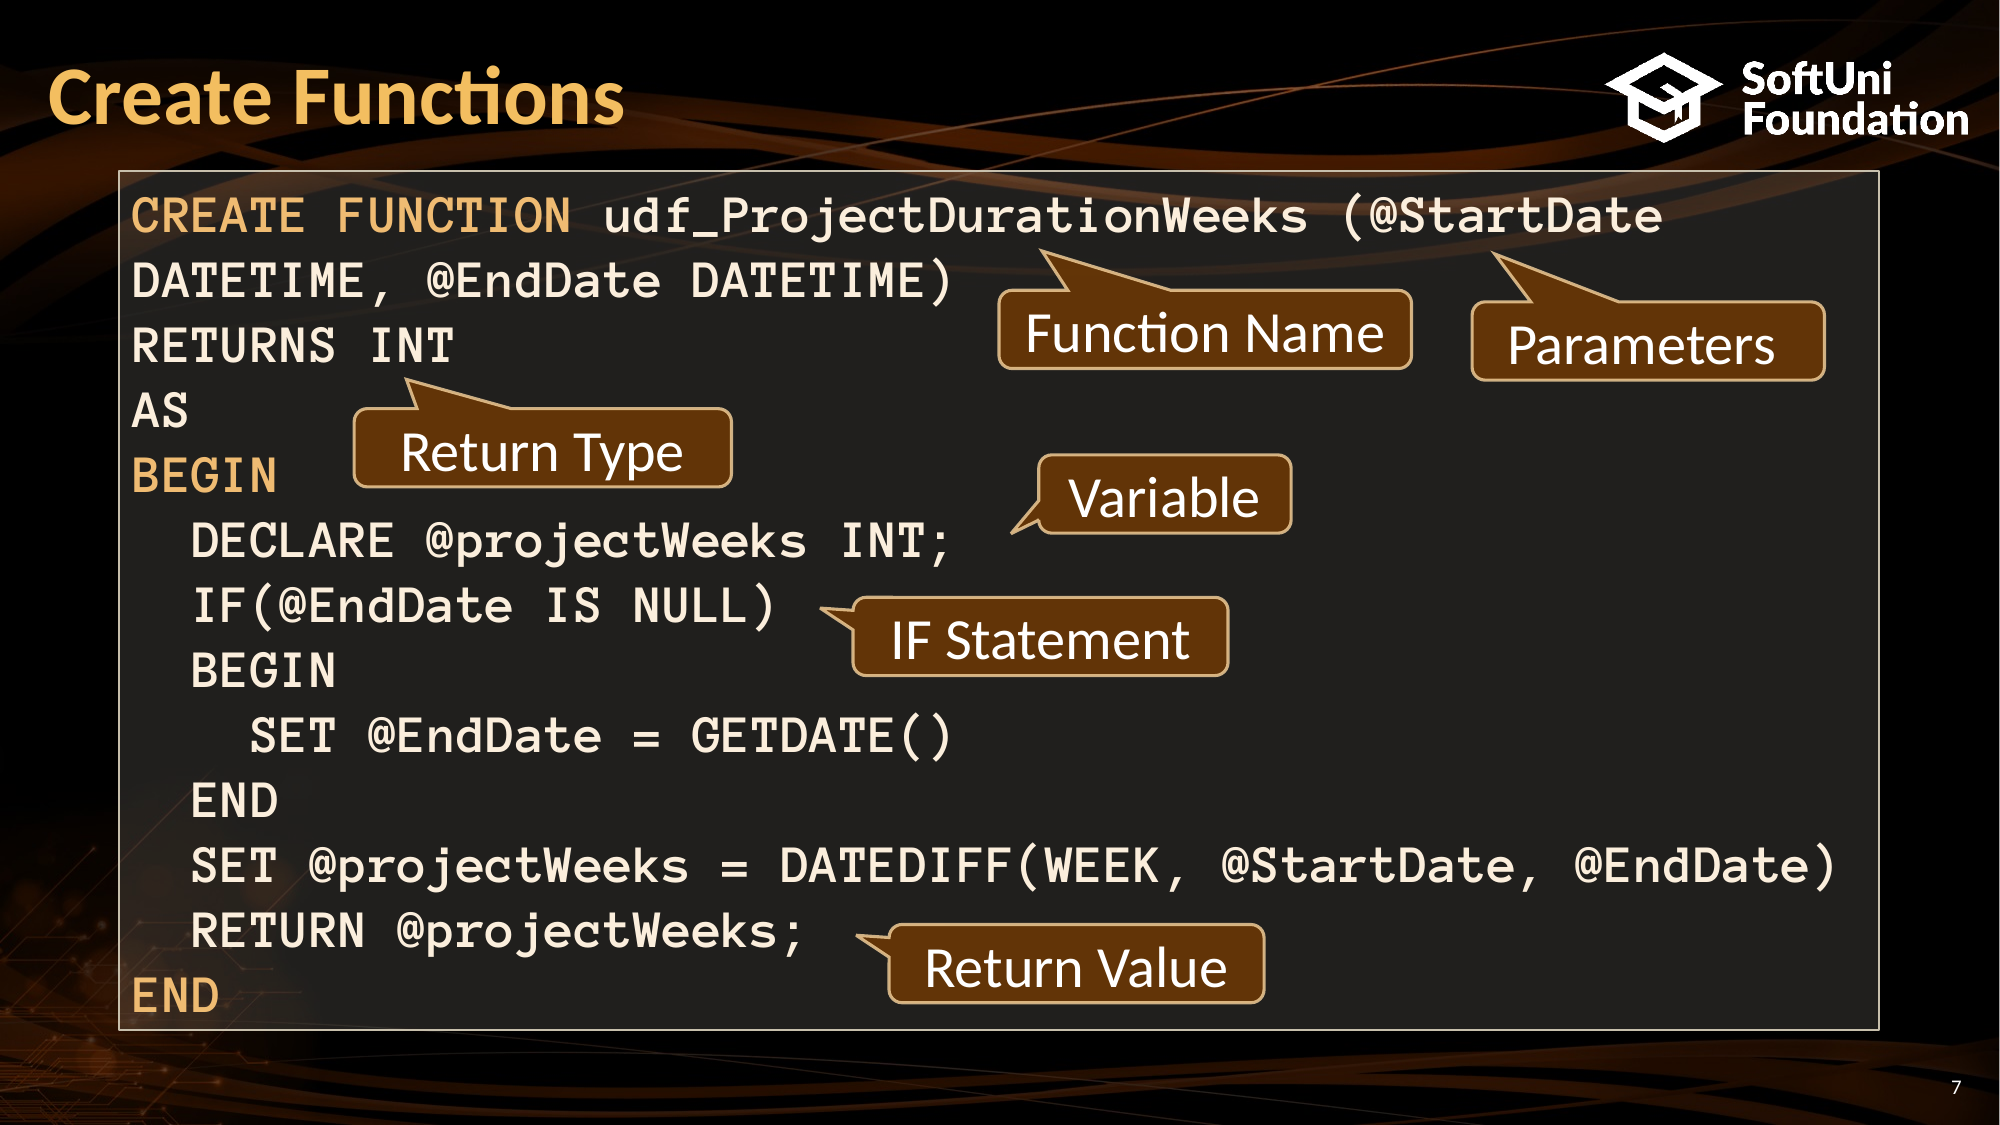

# Create Functions
CREATE FUNCTION udf_ProjectDurationWeeks (@StartDate DATETIME, @EndDate DATETIME)
RETURNS INT
AS
BEGIN
  DECLARE @projectWeeks INT;
  IF(@EndDate IS NULL)
  BEGIN
    SET @EndDate = GETDATE()
  END
  SET @projectWeeks = DATEDIFF(WEEK, @StartDate, @EndDate)
  RETURN @projectWeeks;
END
Function Name
Parameters
Return Type
Variable
IF Statement
Return Value
7